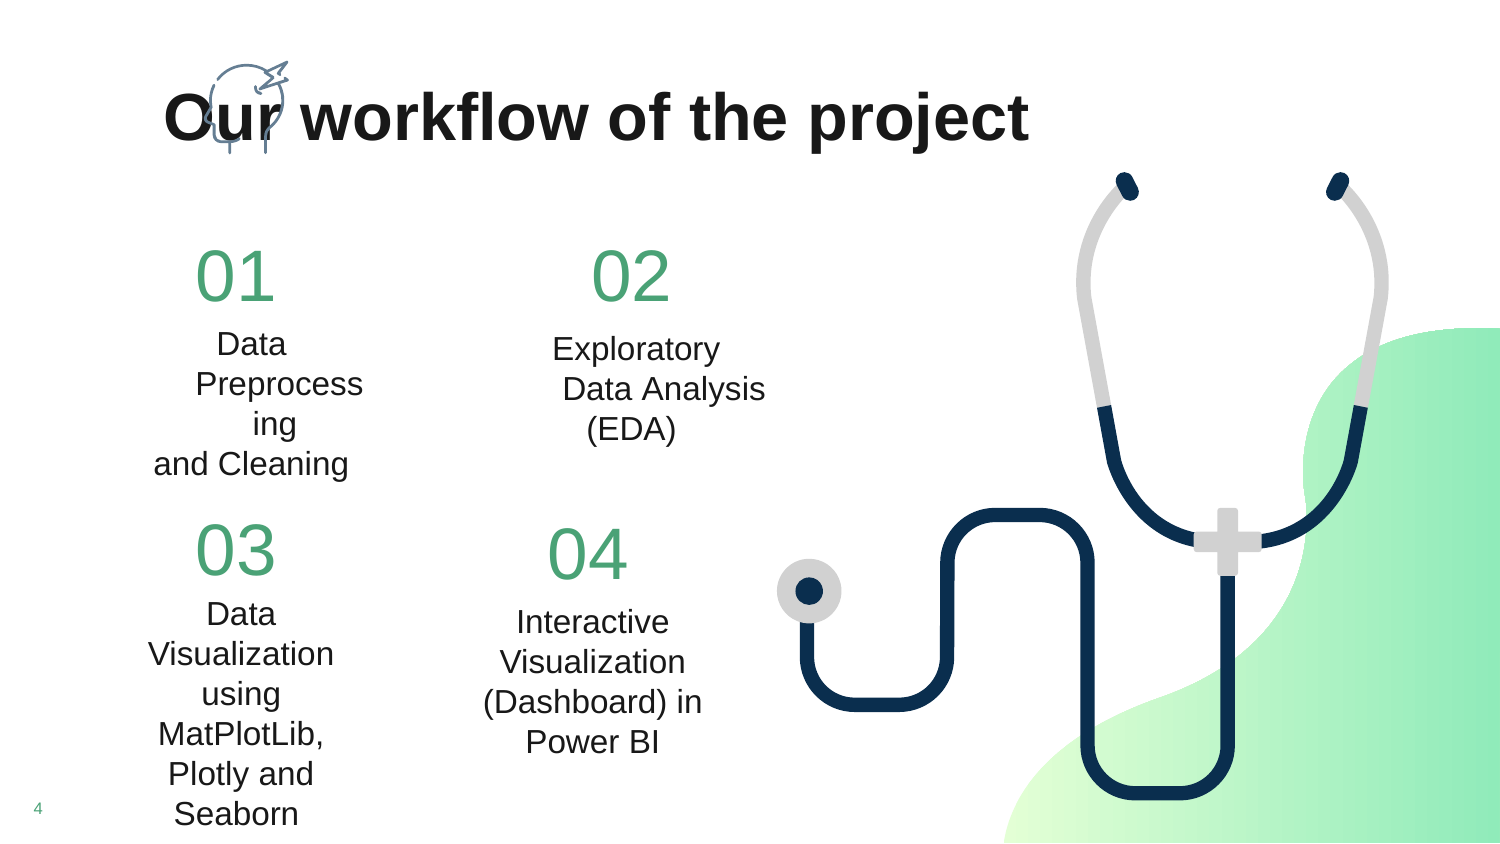

# Our workflow of the project

01
02
Data Preprocessing
and Cleaning

Exploratory Data Analysis
(EDA)

03
04
Data Visualization using MatPlotLib, Plotly and Seaborn
Interactive Visualization (Dashboard) in Power BI
4